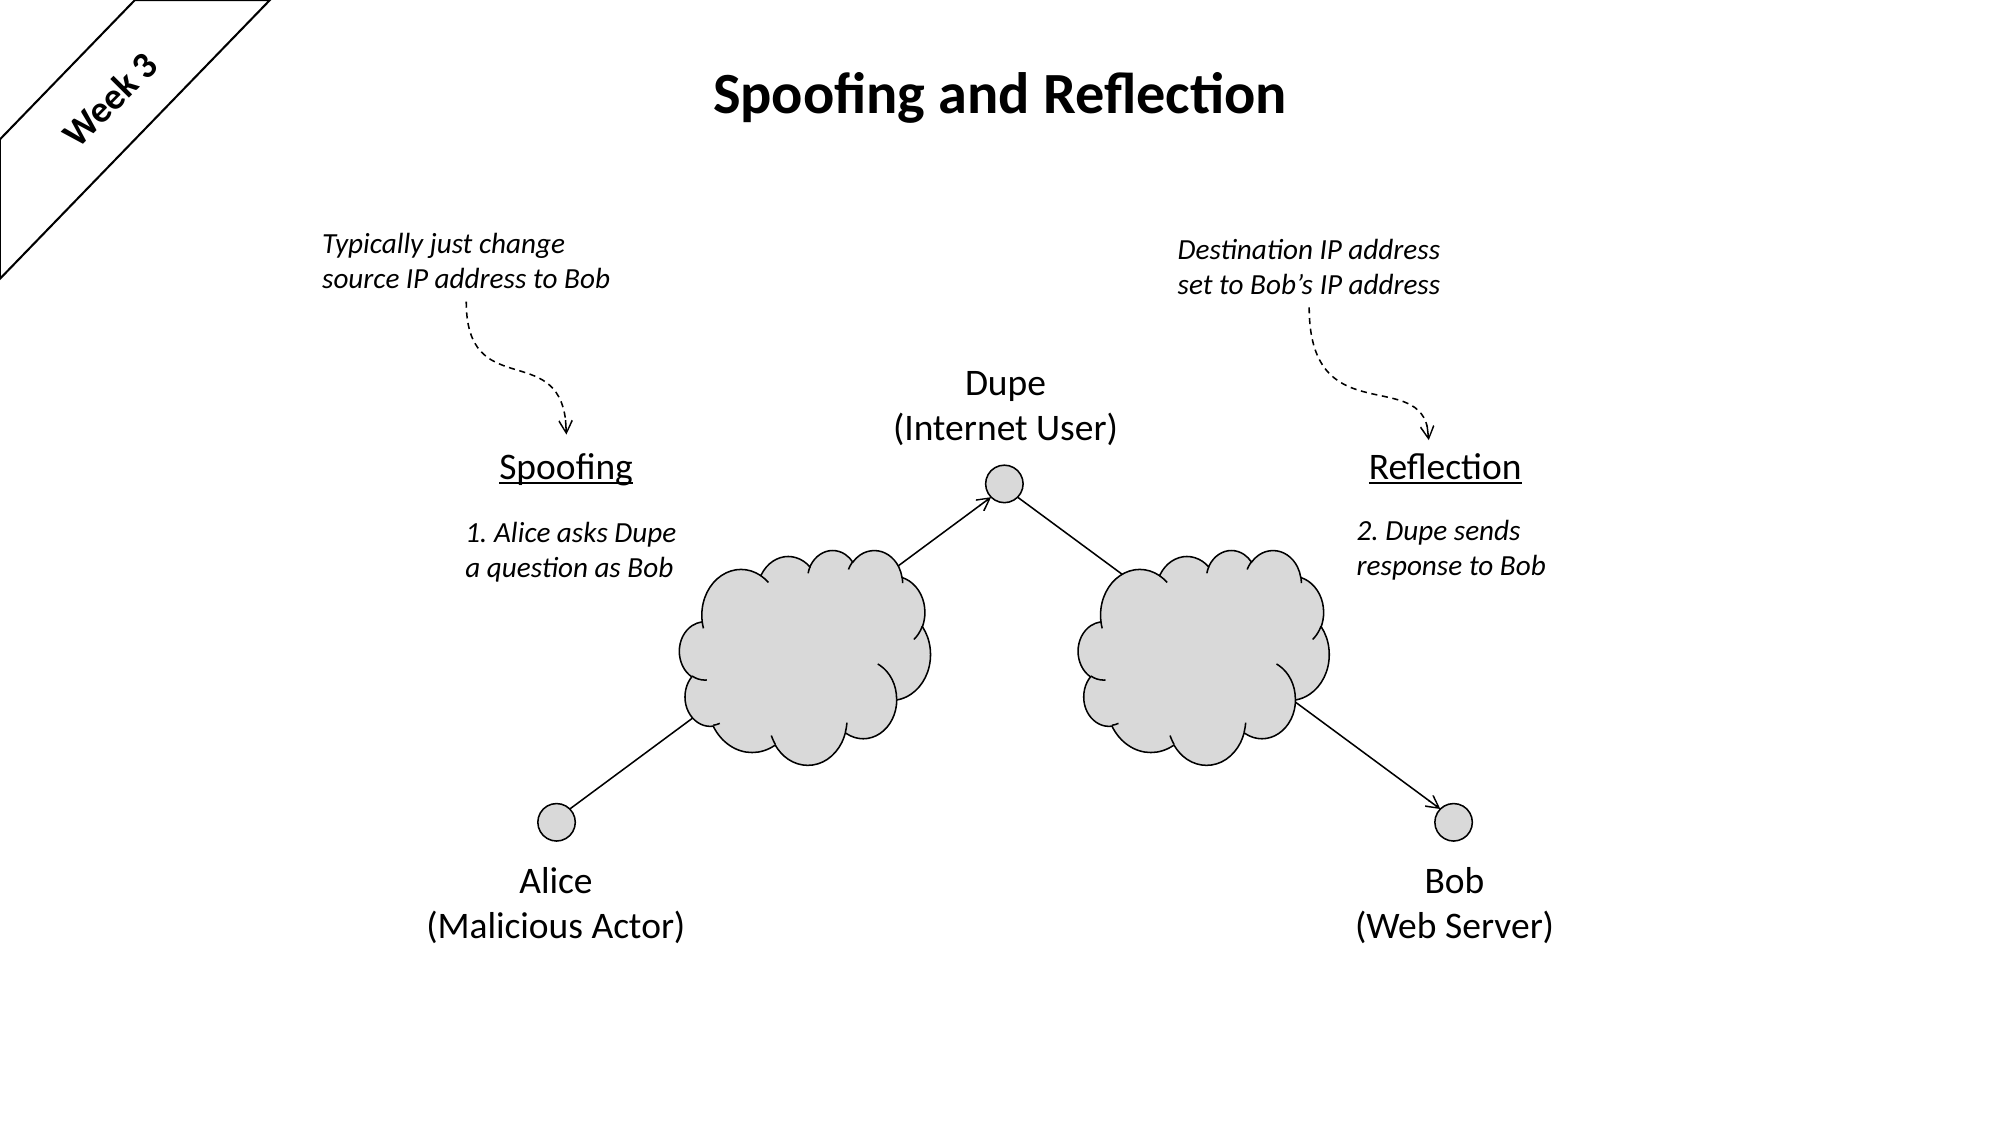

# Spoofing and Reflection
Week 3
Typically just change
source IP address to Bob
Destination IP address
set to Bob’s IP address
Dupe
(Internet User)
Spoofing
Reflection

2. Dupe sends
response to Bob
1. Alice asks Dupe
a question as Bob

Alice
(Malicious Actor)
Bob
(Web Server)